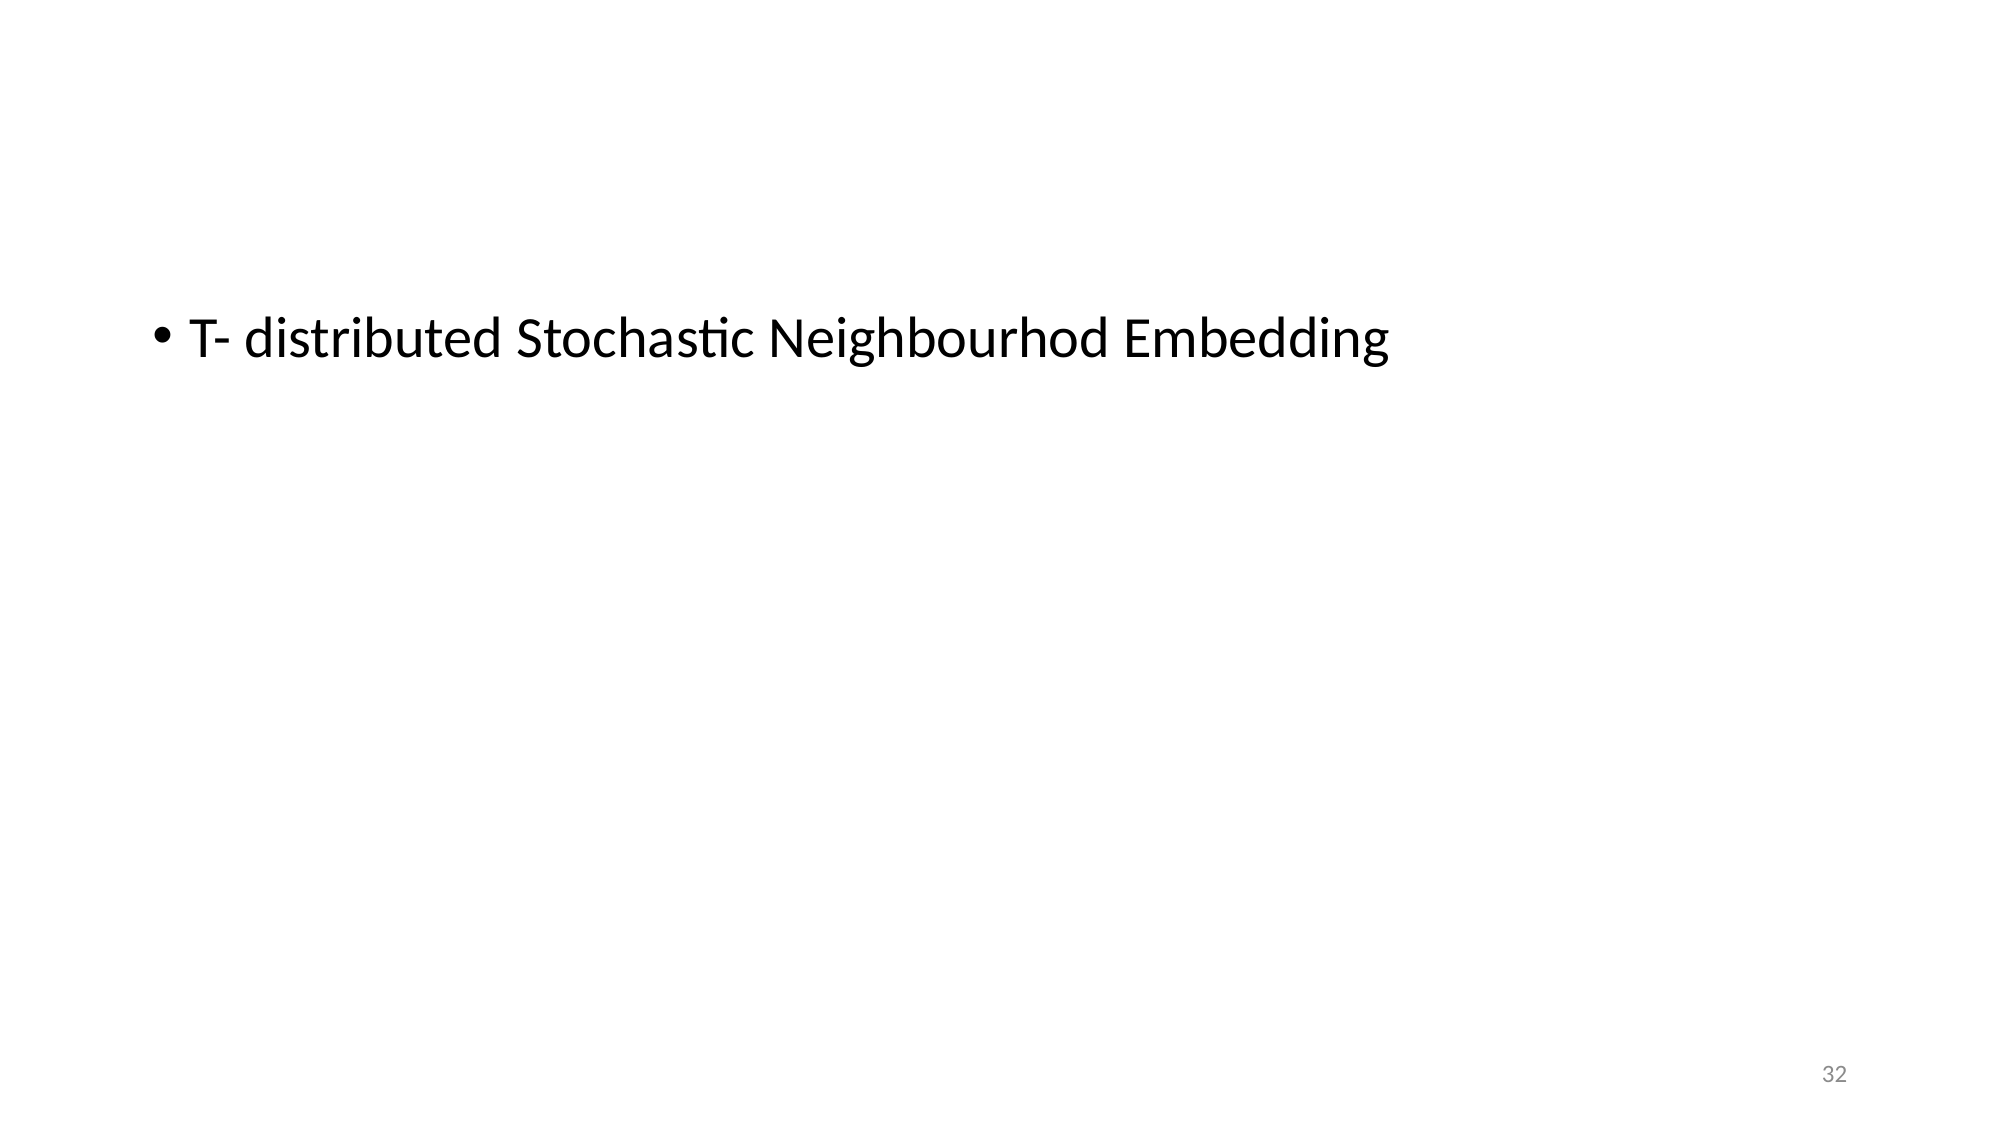

#
T- distributed Stochastic Neighbourhod Embedding
32